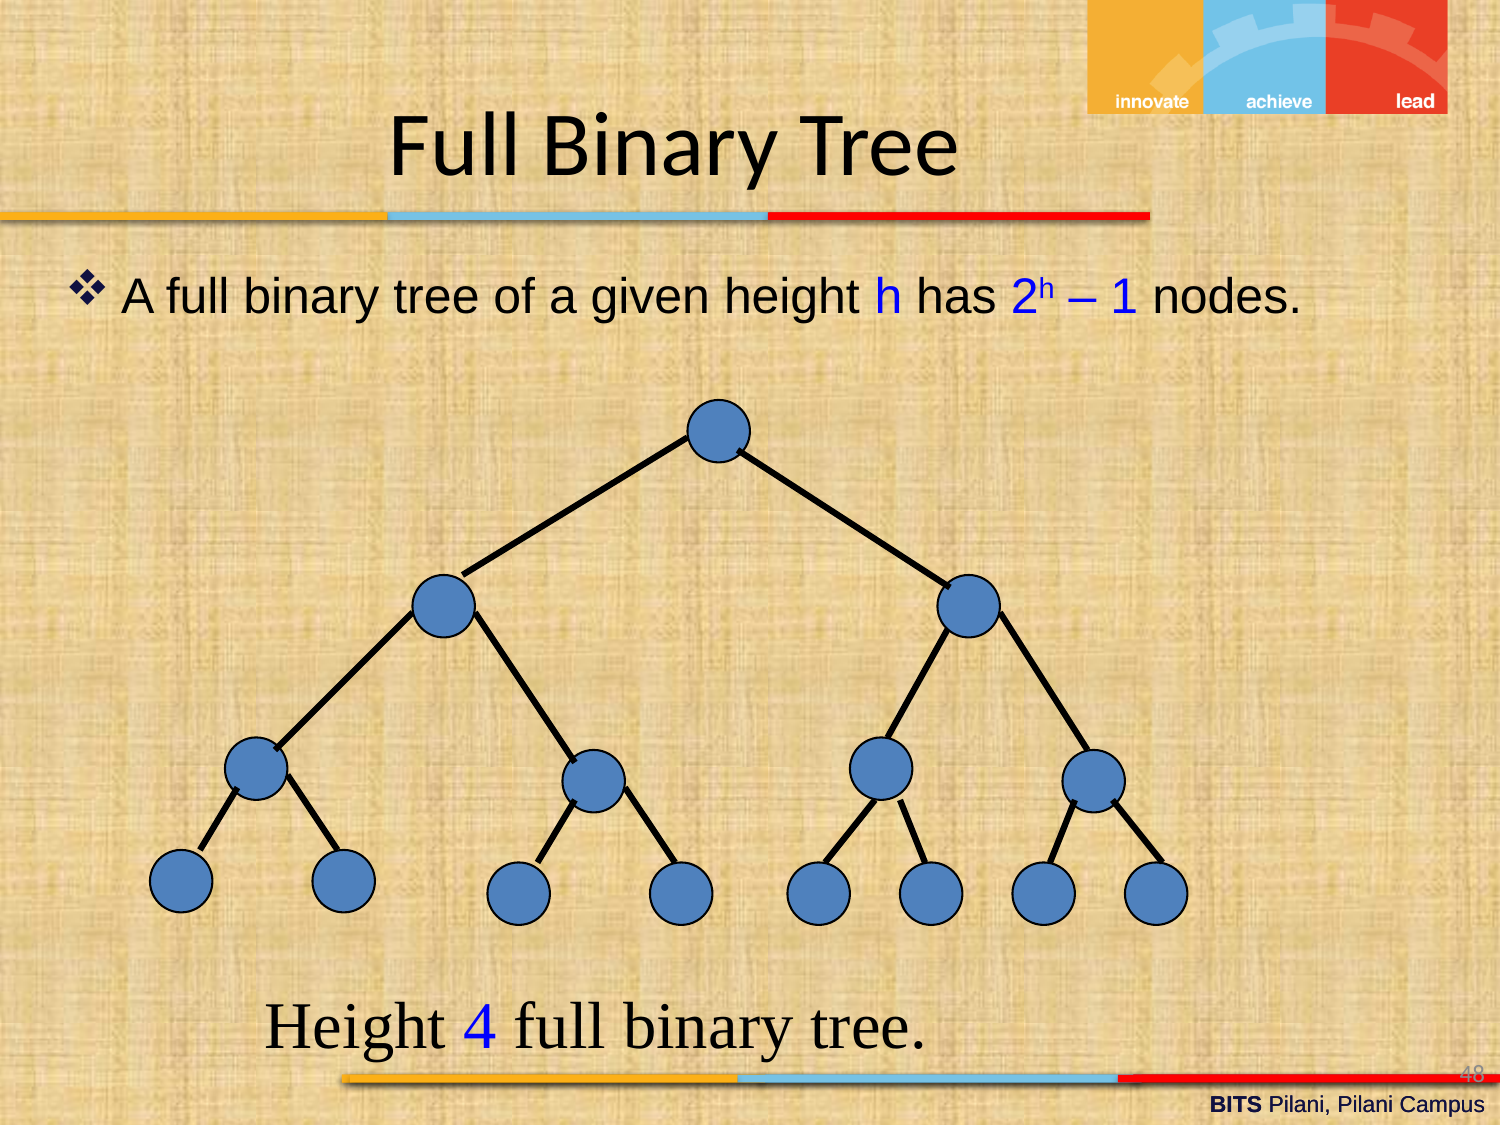

Full Binary Tree
A full binary tree of a given height h has 2h – 1 nodes.

Height 4 full binary tree.
48